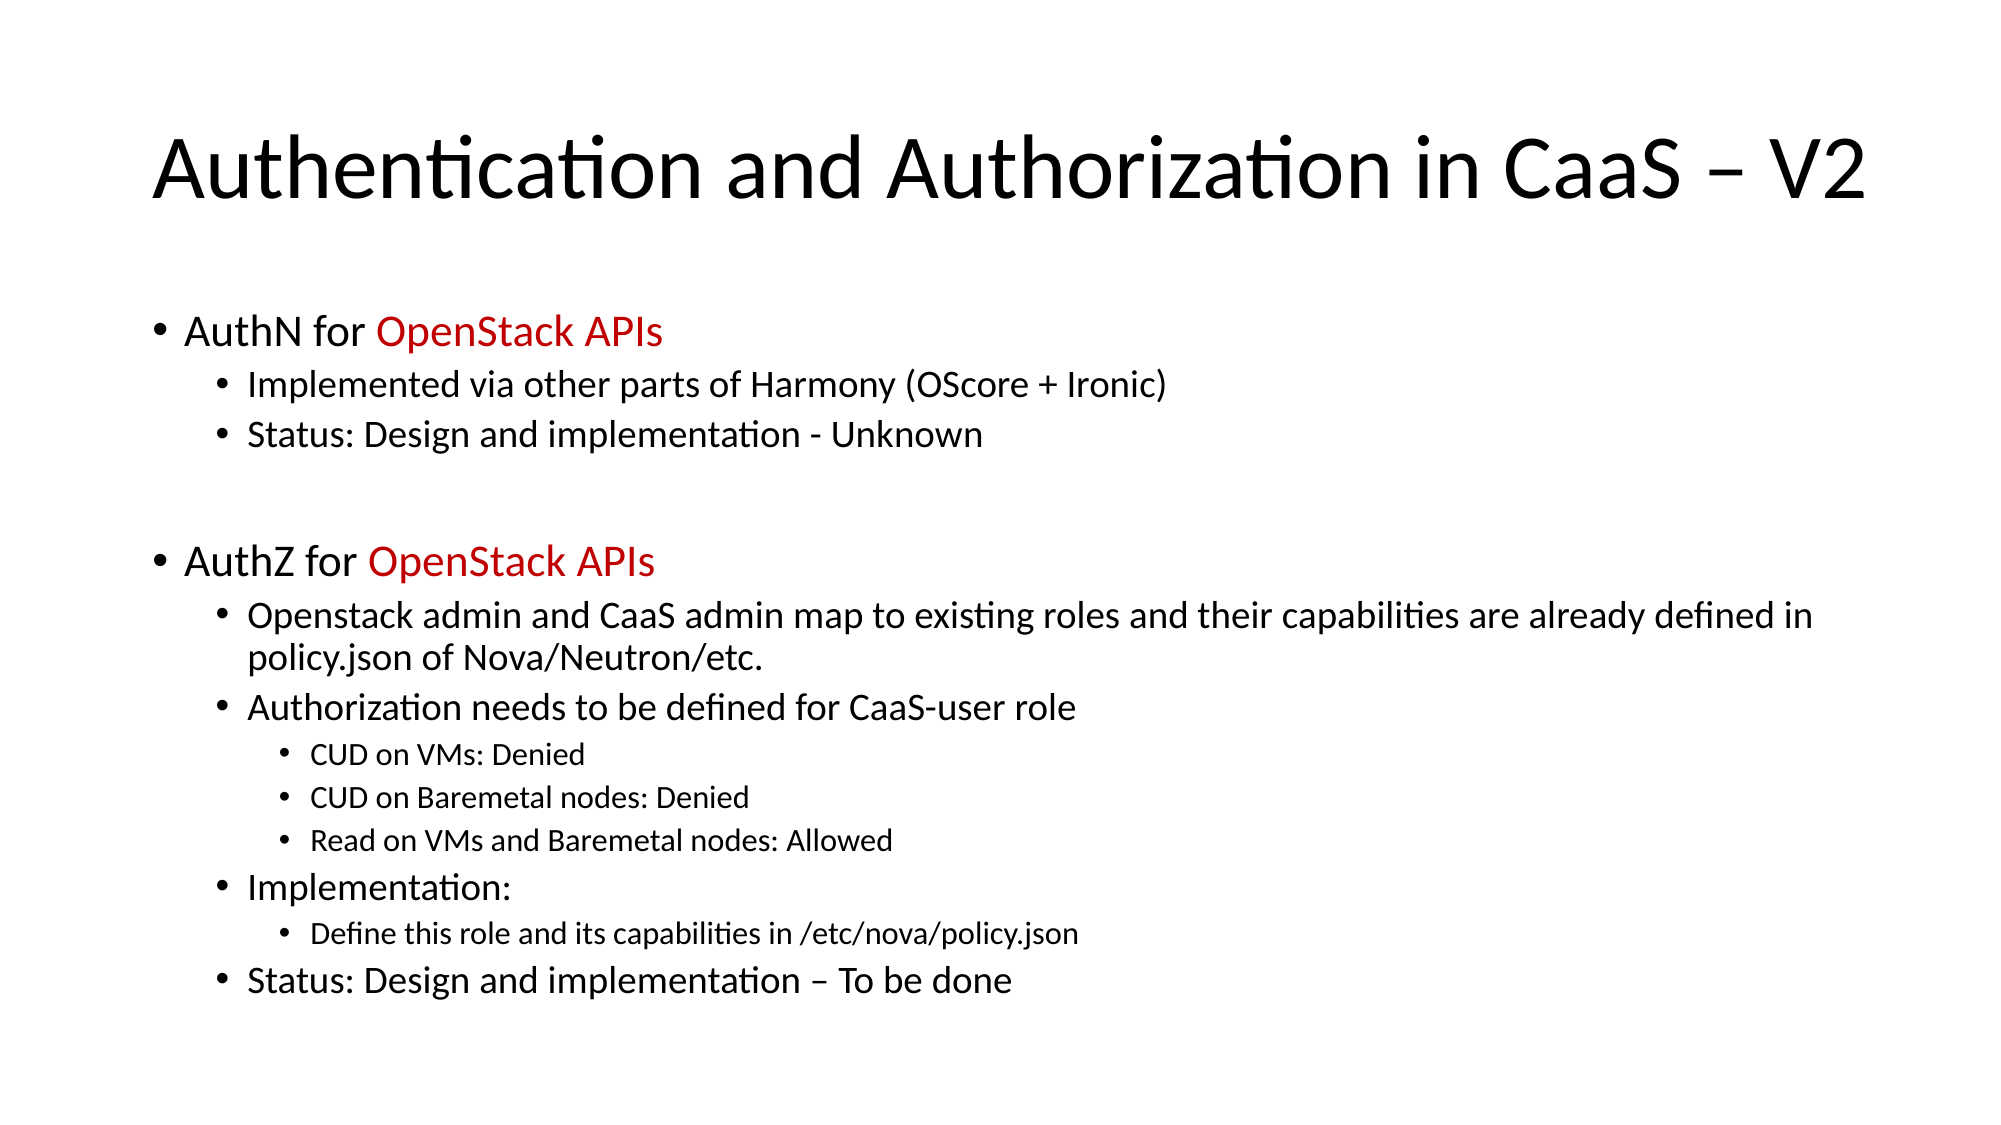

# Authentication and Authorization in CaaS – V2
AuthN for OpenStack APIs
Implemented via other parts of Harmony (OScore + Ironic)
Status: Design and implementation - Unknown

AuthZ for OpenStack APIs
Openstack admin and CaaS admin map to existing roles and their capabilities are already defined in policy.json of Nova/Neutron/etc.
Authorization needs to be defined for CaaS-user role
CUD on VMs: Denied
CUD on Baremetal nodes: Denied
Read on VMs and Baremetal nodes: Allowed
Implementation:
Define this role and its capabilities in /etc/nova/policy.json
Status: Design and implementation – To be done